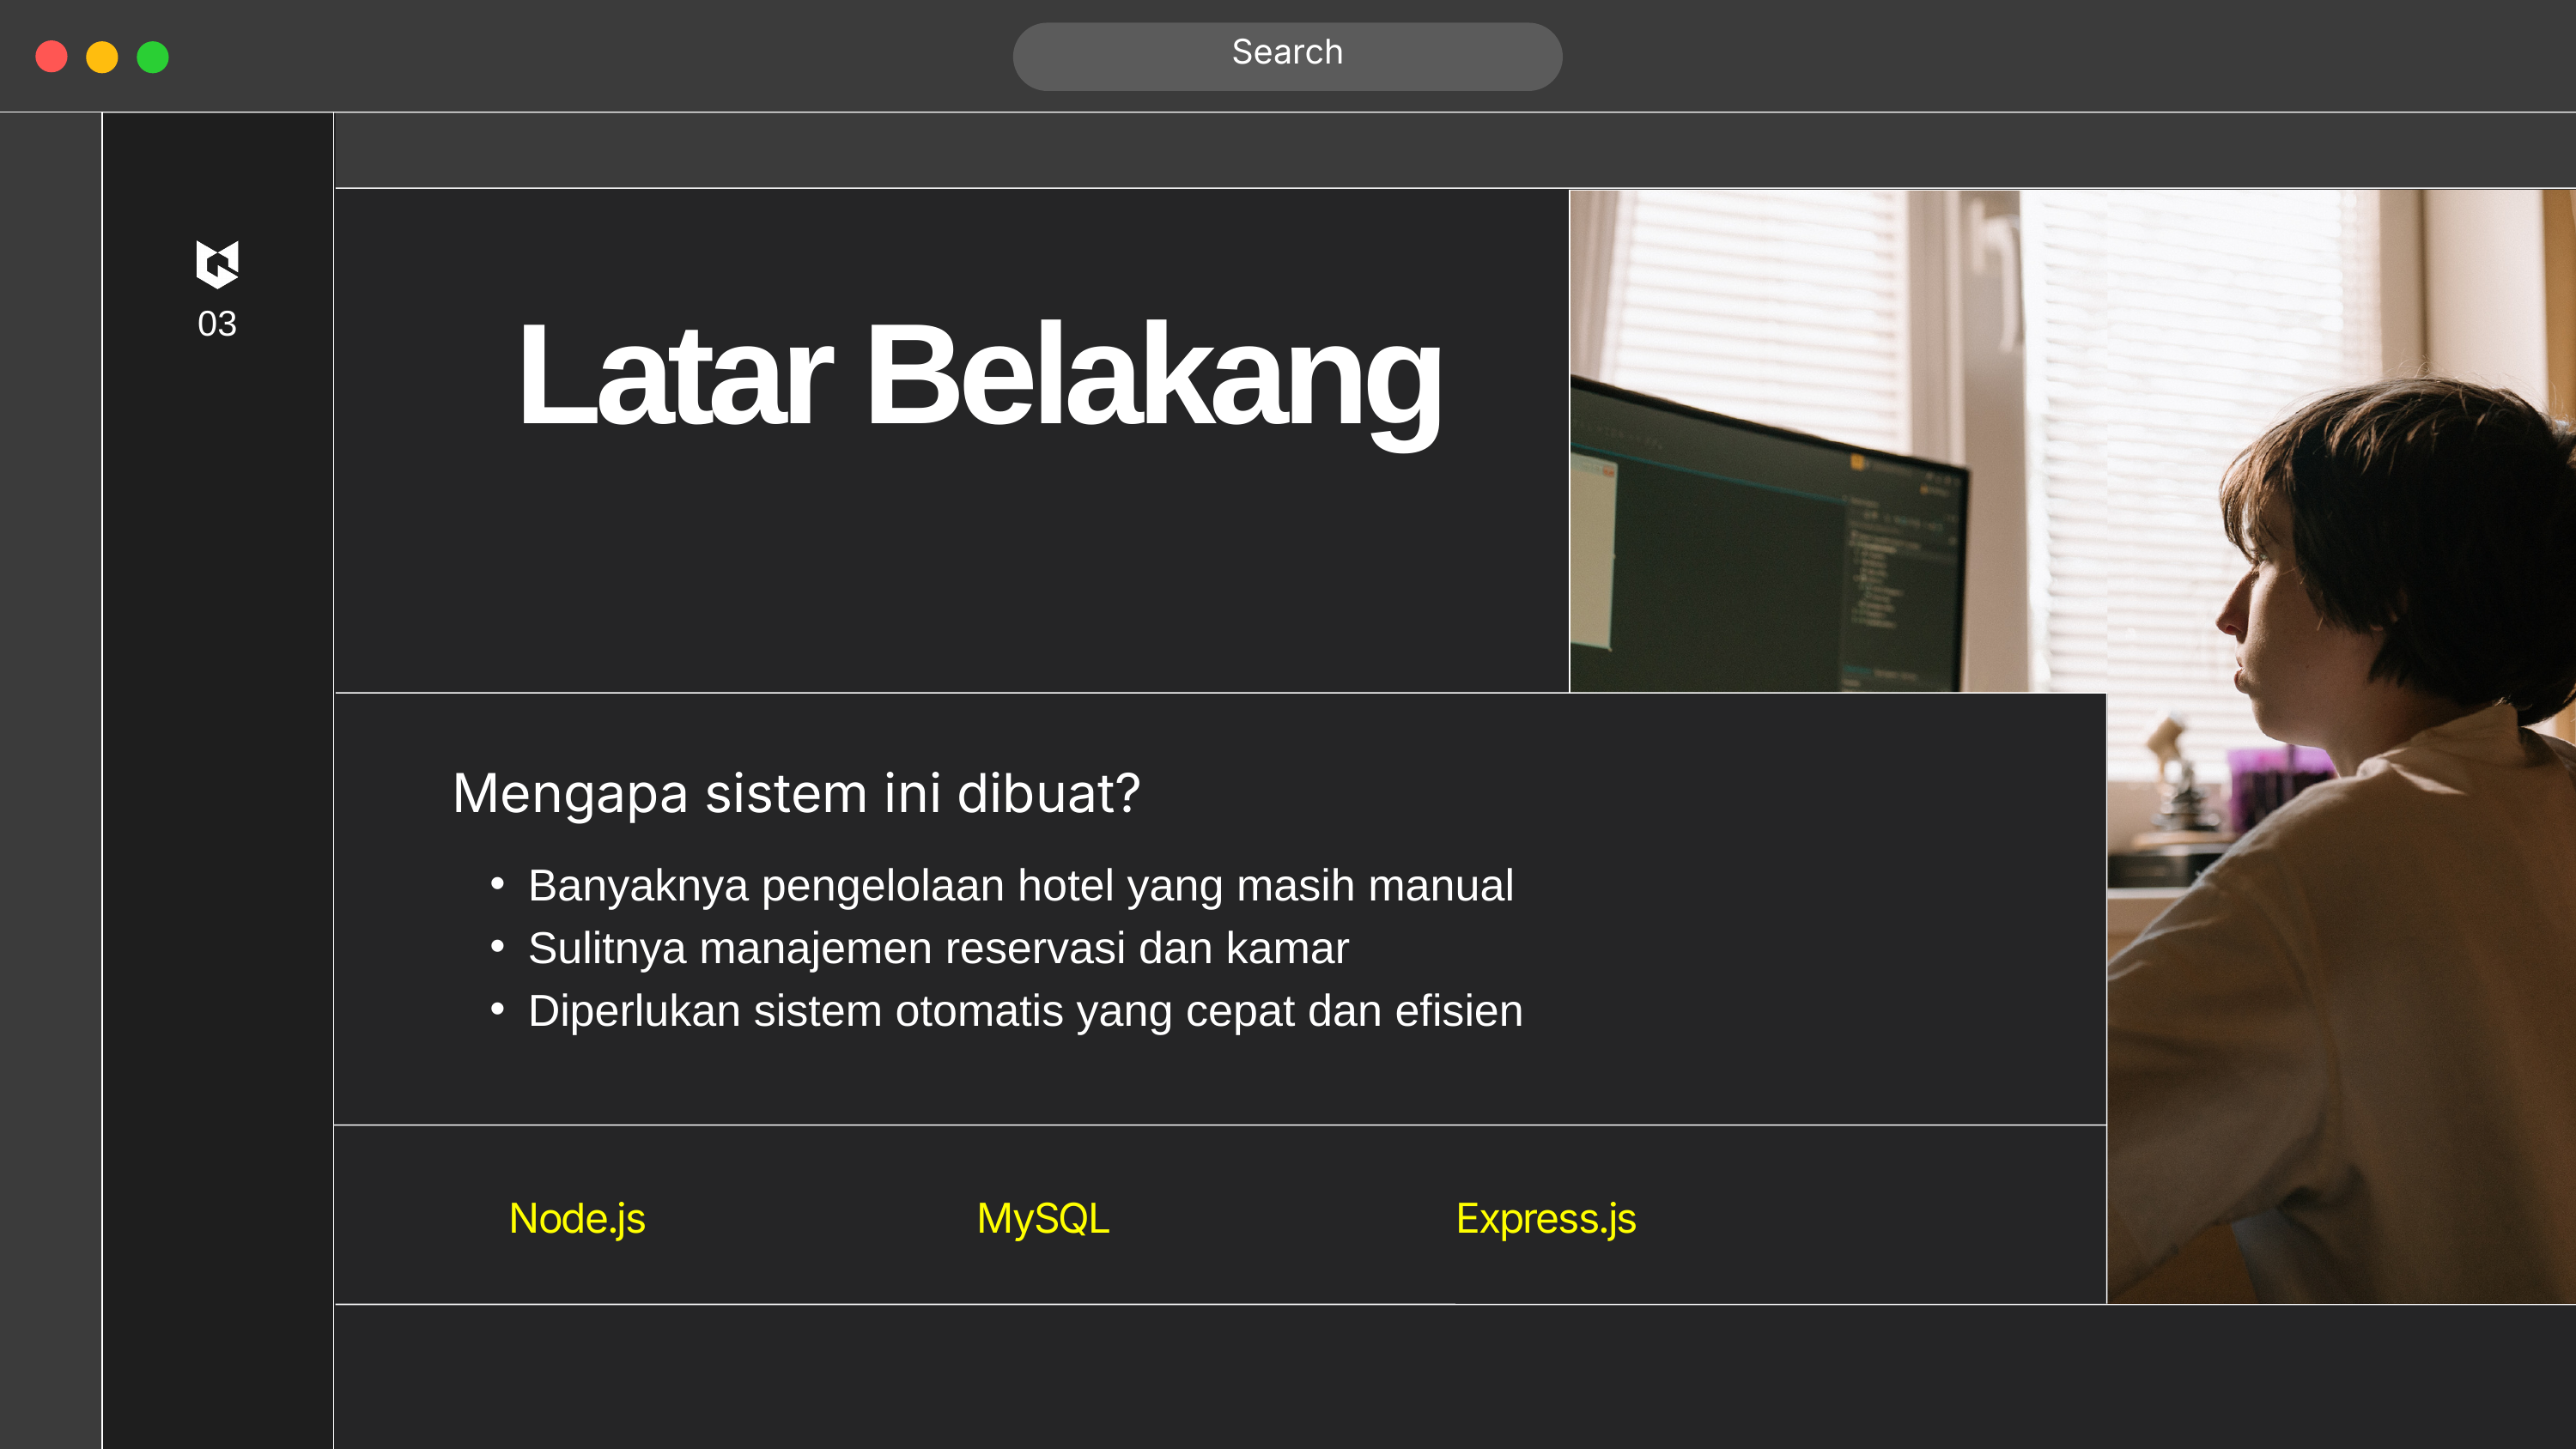

Search

03

Latar Belakang

Mengapa sistem ini dibuat?
Banyaknya pengelolaan hotel yang masih manual
Sulitnya manajemen reservasi dan kamar
Diperlukan sistem otomatis yang cepat dan efisien

 Node.js
MySQL
Express.js